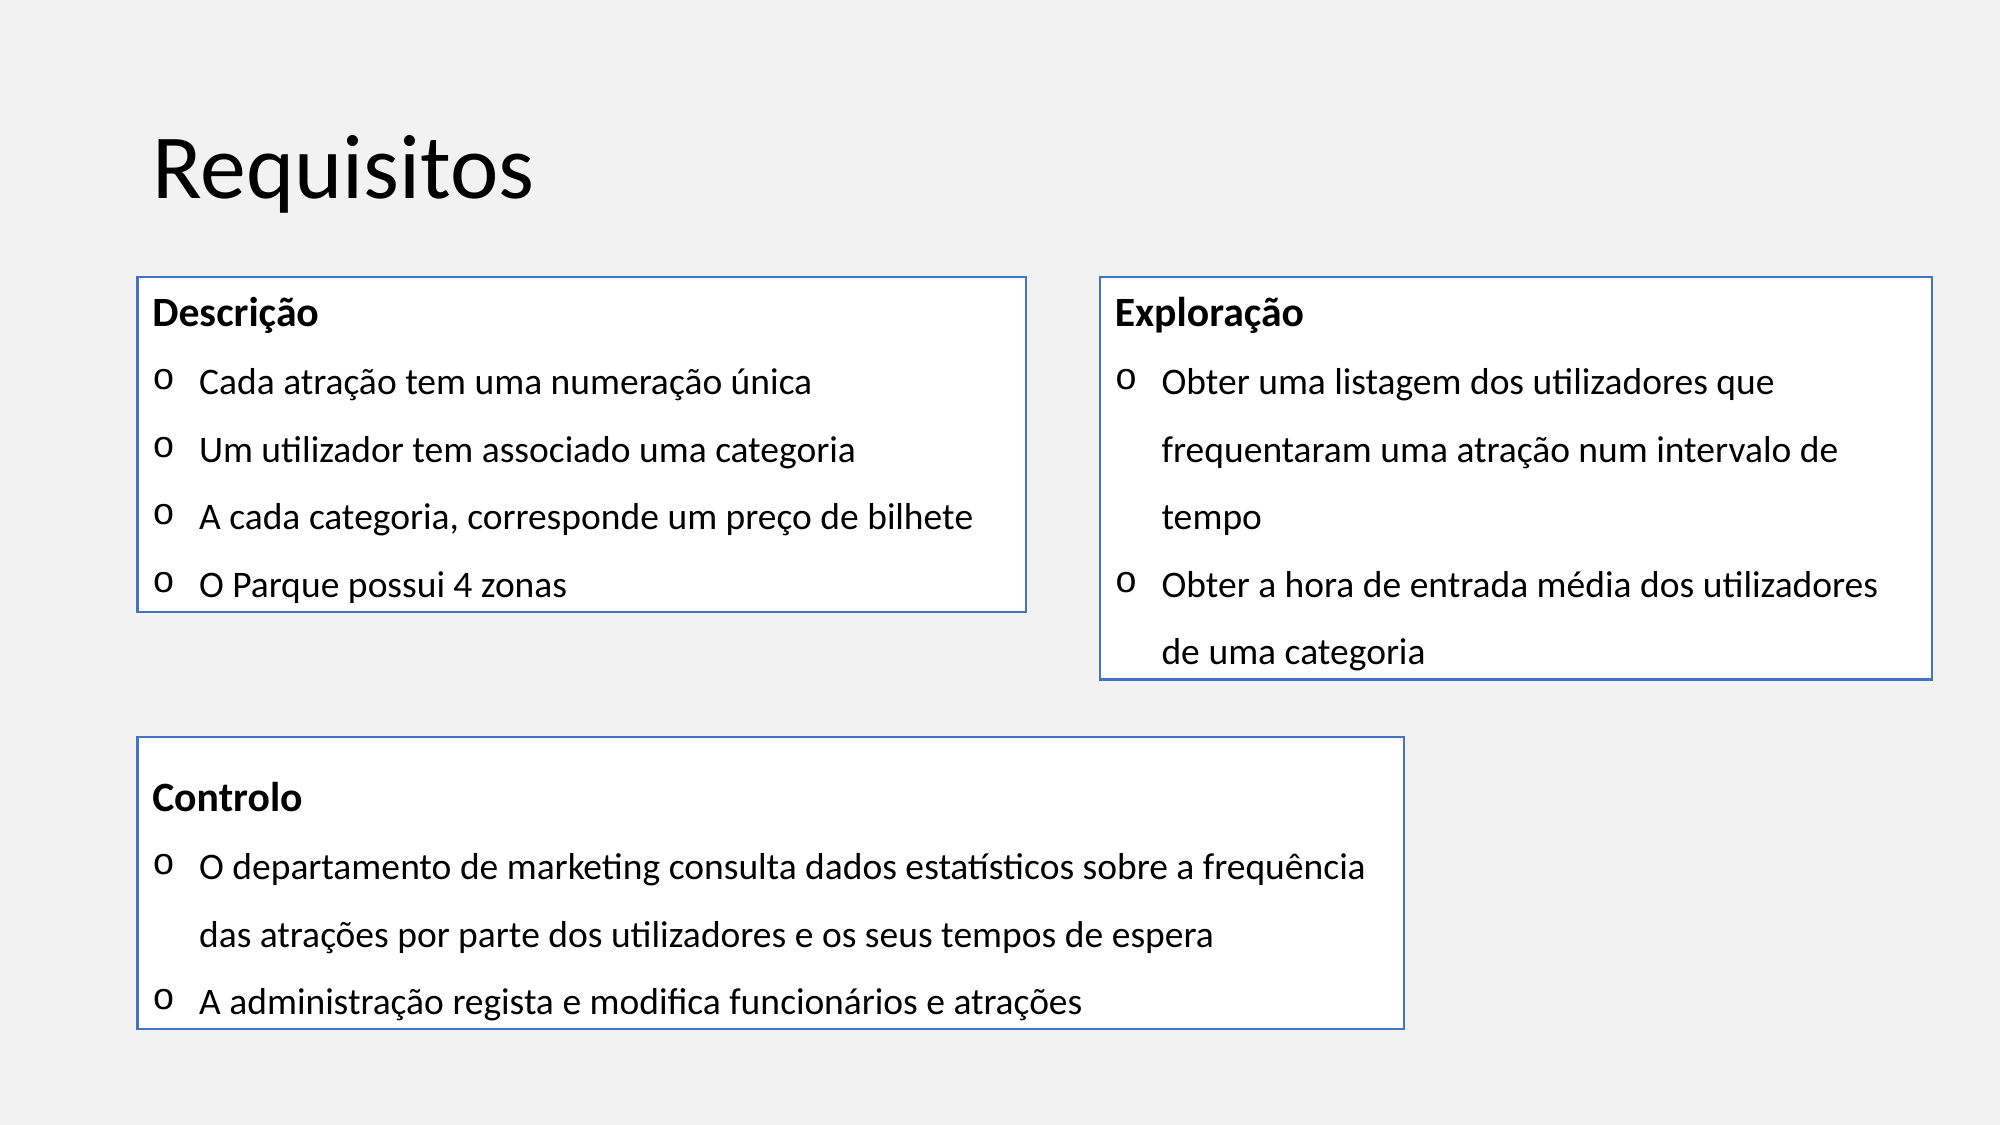

# Requisitos
Descrição
Cada atração tem uma numeração única
Um utilizador tem associado uma categoria
A cada categoria, corresponde um preço de bilhete
O Parque possui 4 zonas
Exploração
Obter uma listagem dos utilizadores que frequentaram uma atração num intervalo de tempo
Obter a hora de entrada média dos utilizadores de uma categoria
Controlo
O departamento de marketing consulta dados estatísticos sobre a frequência das atrações por parte dos utilizadores e os seus tempos de espera
A administração regista e modifica funcionários e atrações